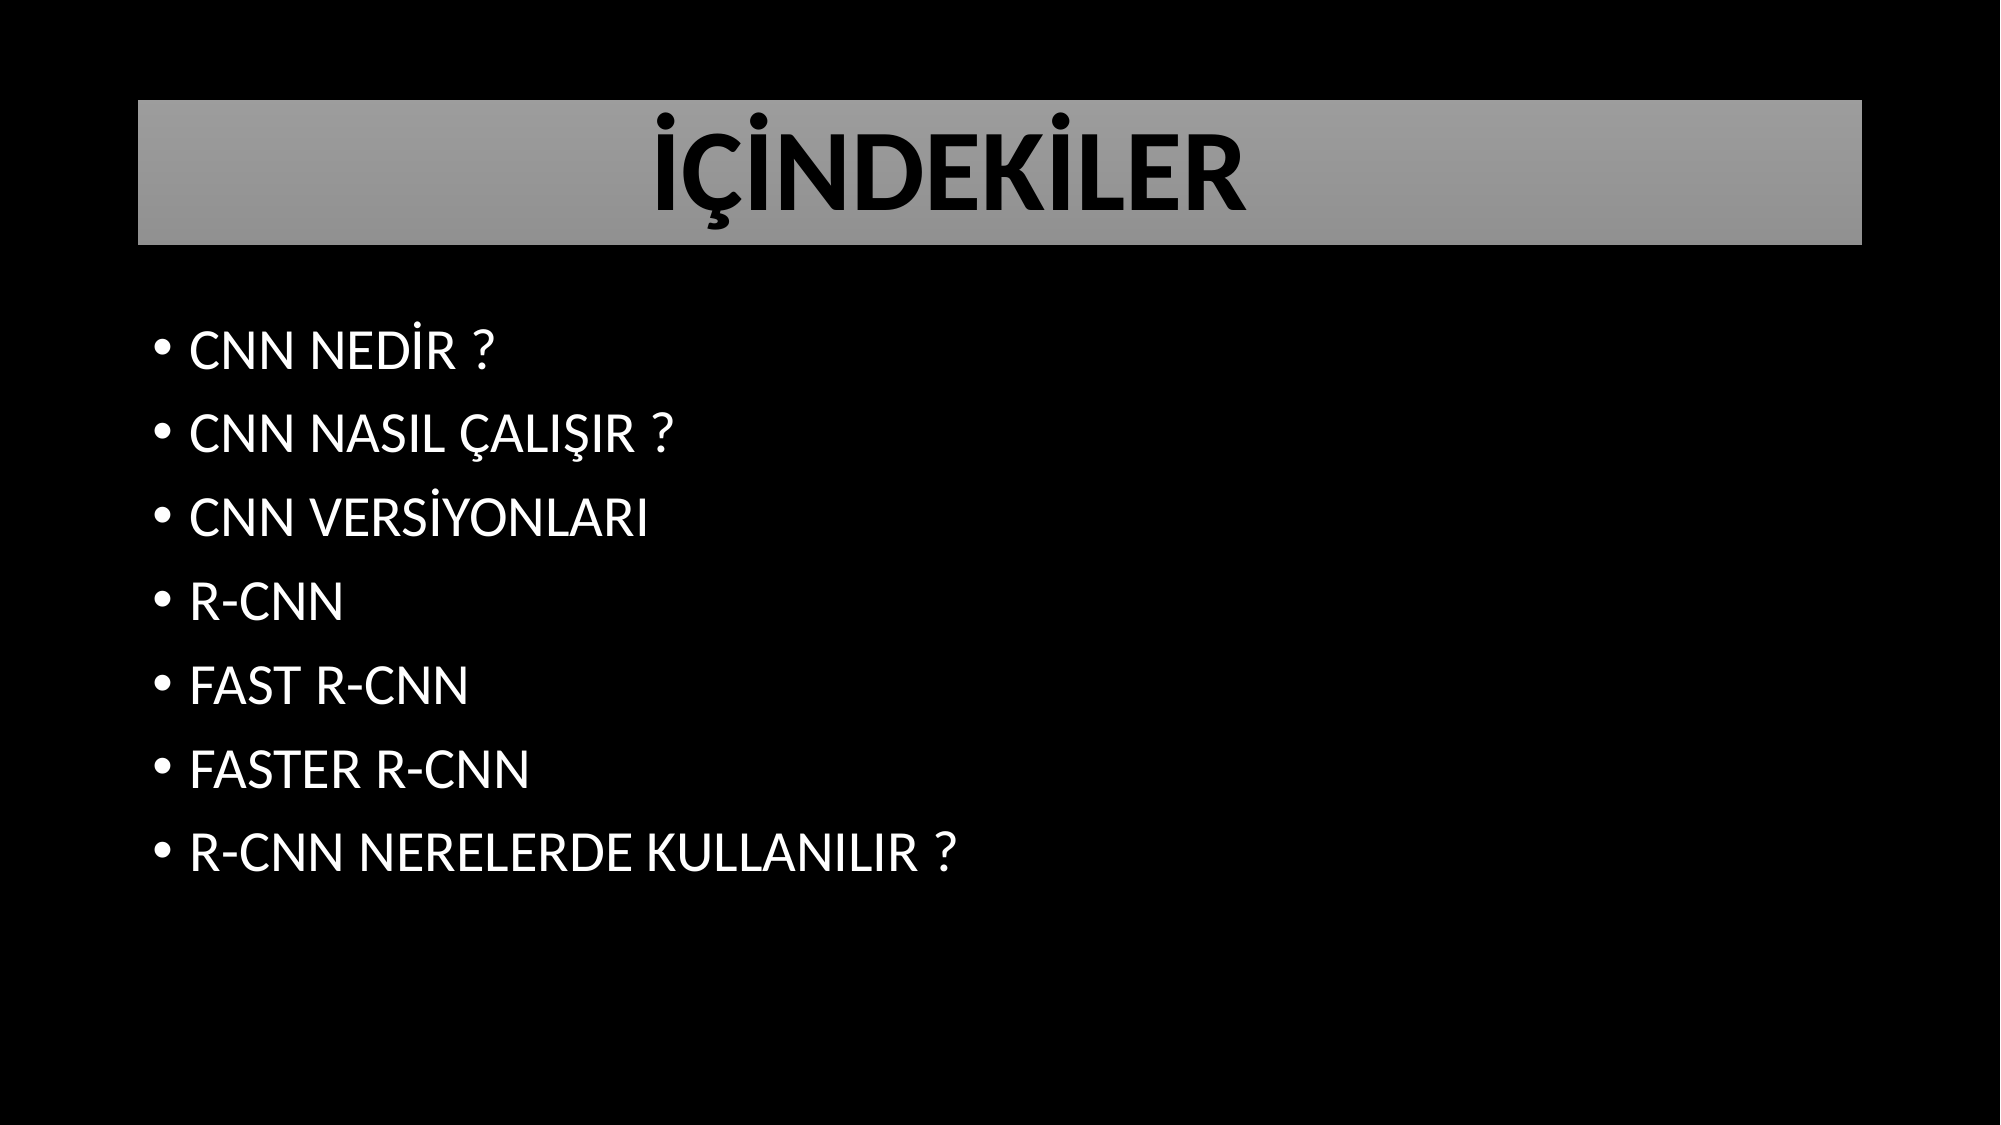

# İÇİNDEKİLER
CNN NEDİR ?
CNN NASIL ÇALIŞIR ?
CNN VERSİYONLARI
R-CNN
FAST R-CNN
FASTER R-CNN
R-CNN NERELERDE KULLANILIR ?